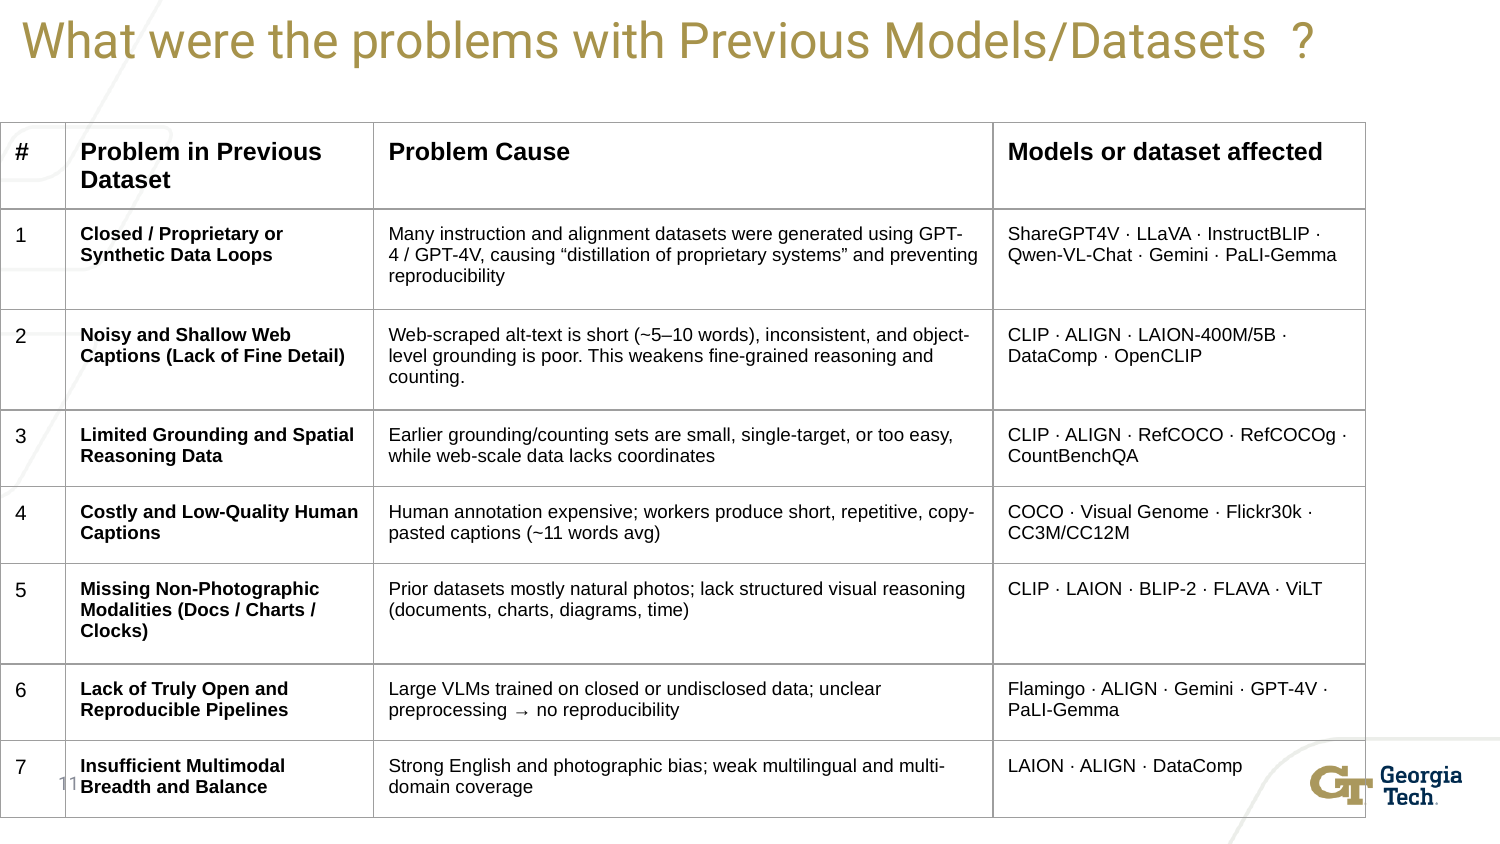

# What were the problems with Previous Models/Datasets  ?
| # | Problem in Previous Dataset | Problem Cause | Models or dataset affected |
| --- | --- | --- | --- |
| 1 | Closed / Proprietary or Synthetic Data Loops | Many instruction and alignment datasets were generated using GPT-4 / GPT-4V, causing “distillation of proprietary systems” and preventing reproducibility | ShareGPT4V · LLaVA · InstructBLIP · Qwen-VL-Chat · Gemini · PaLI-Gemma |
| 2 | Noisy and Shallow Web Captions (Lack of Fine Detail) | Web-scraped alt-text is short (~5–10 words), inconsistent, and object-level grounding is poor. This weakens fine-grained reasoning and counting. | CLIP · ALIGN · LAION-400M/5B · DataComp · OpenCLIP |
| 3 | Limited Grounding and Spatial Reasoning Data | Earlier grounding/counting sets are small, single-target, or too easy, while web-scale data lacks coordinates | CLIP · ALIGN · RefCOCO · RefCOCOg · CountBenchQA |
| 4 | Costly and Low-Quality Human Captions | Human annotation expensive; workers produce short, repetitive, copy-pasted captions (~11 words avg) | COCO · Visual Genome · Flickr30k · CC3M/CC12M |
| 5 | Missing Non-Photographic Modalities (Docs / Charts / Clocks) | Prior datasets mostly natural photos; lack structured visual reasoning (documents, charts, diagrams, time) | CLIP · LAION · BLIP-2 · FLAVA · ViLT |
| 6 | Lack of Truly Open and Reproducible Pipelines | Large VLMs trained on closed or undisclosed data; unclear preprocessing → no reproducibility | Flamingo · ALIGN · Gemini · GPT-4V · PaLI-Gemma |
| 7 | Insufficient Multimodal Breadth and Balance | Strong English and photographic bias; weak multilingual and multi-domain coverage | LAION · ALIGN · DataComp |
11